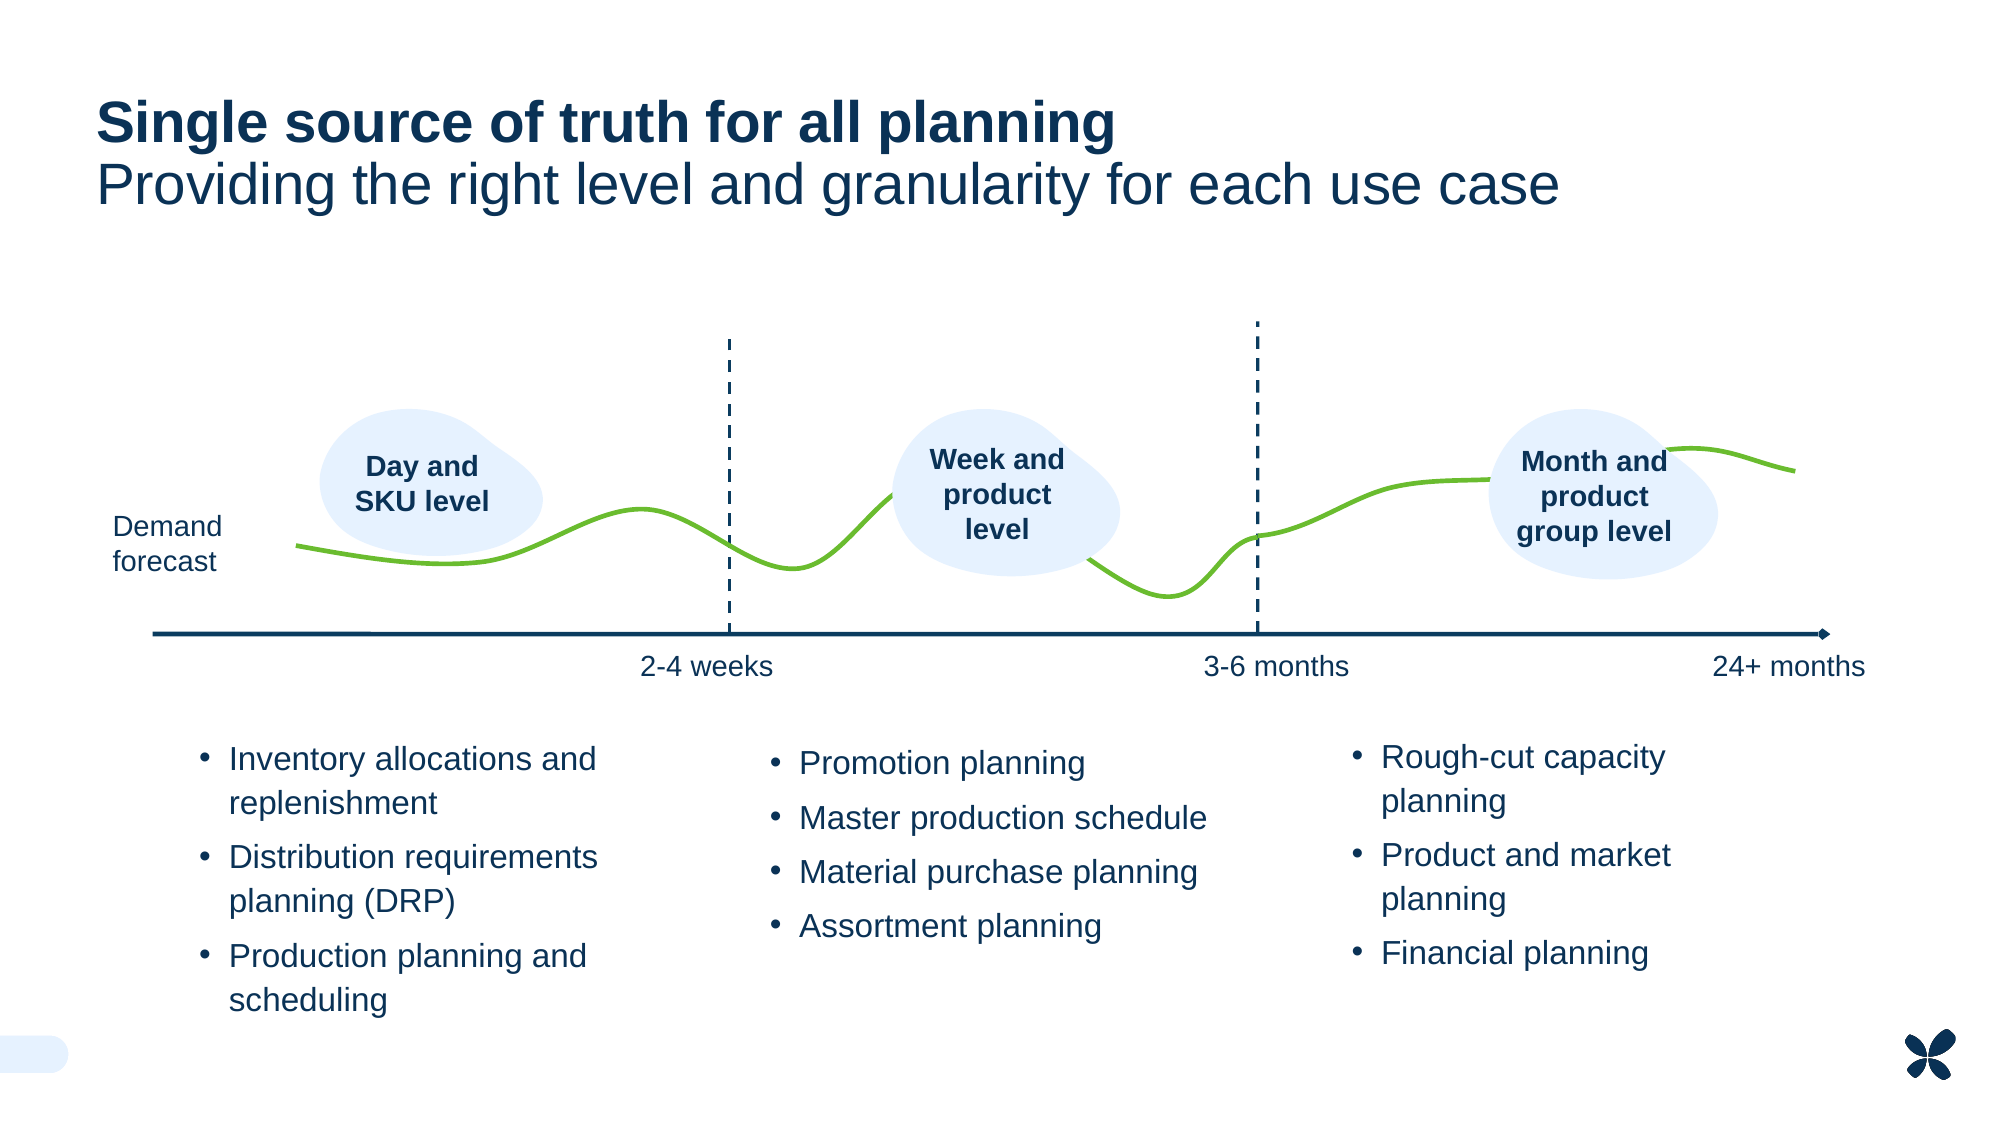

# Single source of truth for all planning Providing the right level and granularity for each use case

Day and SKU level
Week and product level
Month and product group level

Demand
forecast

24+ months
3-6 months
2-4 weeks
Rough-cut capacity planning
Product and market planning
Financial planning

Inventory allocations and replenishment
Distribution requirements planning (DRP)
Production planning and scheduling
Promotion planning
Master production schedule
Material purchase planning
Assortment planning